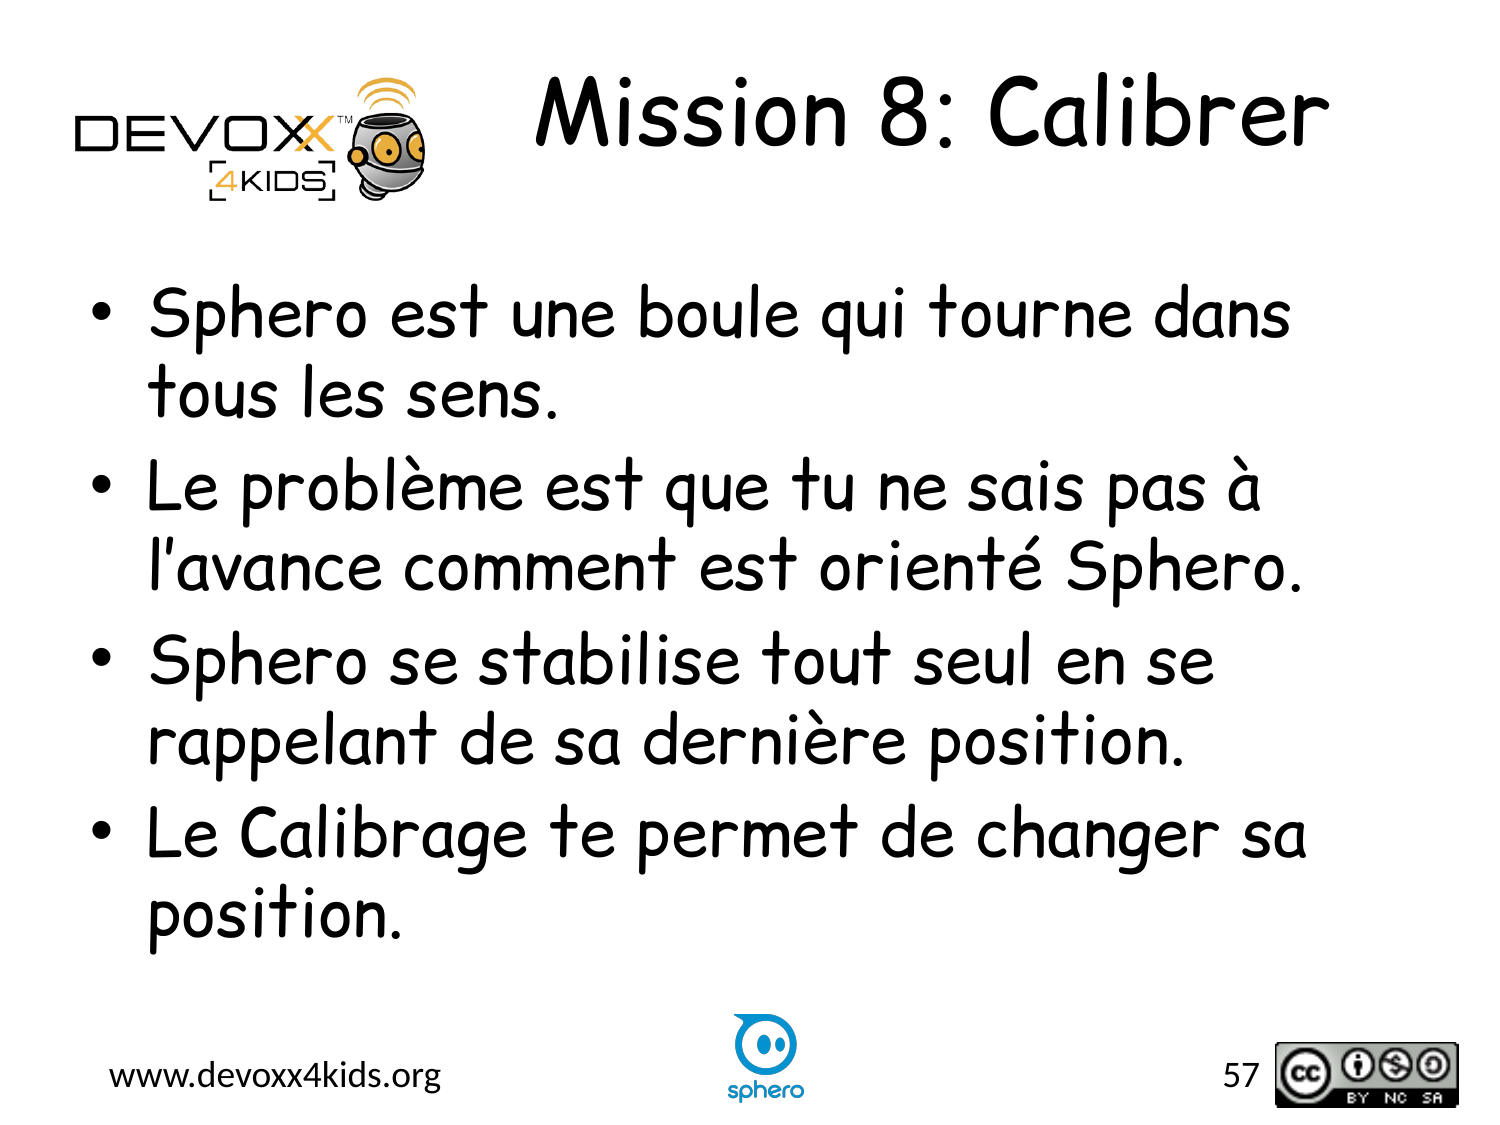

# Mission 8: Calibrer
Sphero est une boule qui tourne dans tous les sens.
Le problème est que tu ne sais pas à l’avance comment est orienté Sphero.
Sphero se stabilise tout seul en se rappelant de sa dernière position.
Le Calibrage te permet de changer sa position.
57